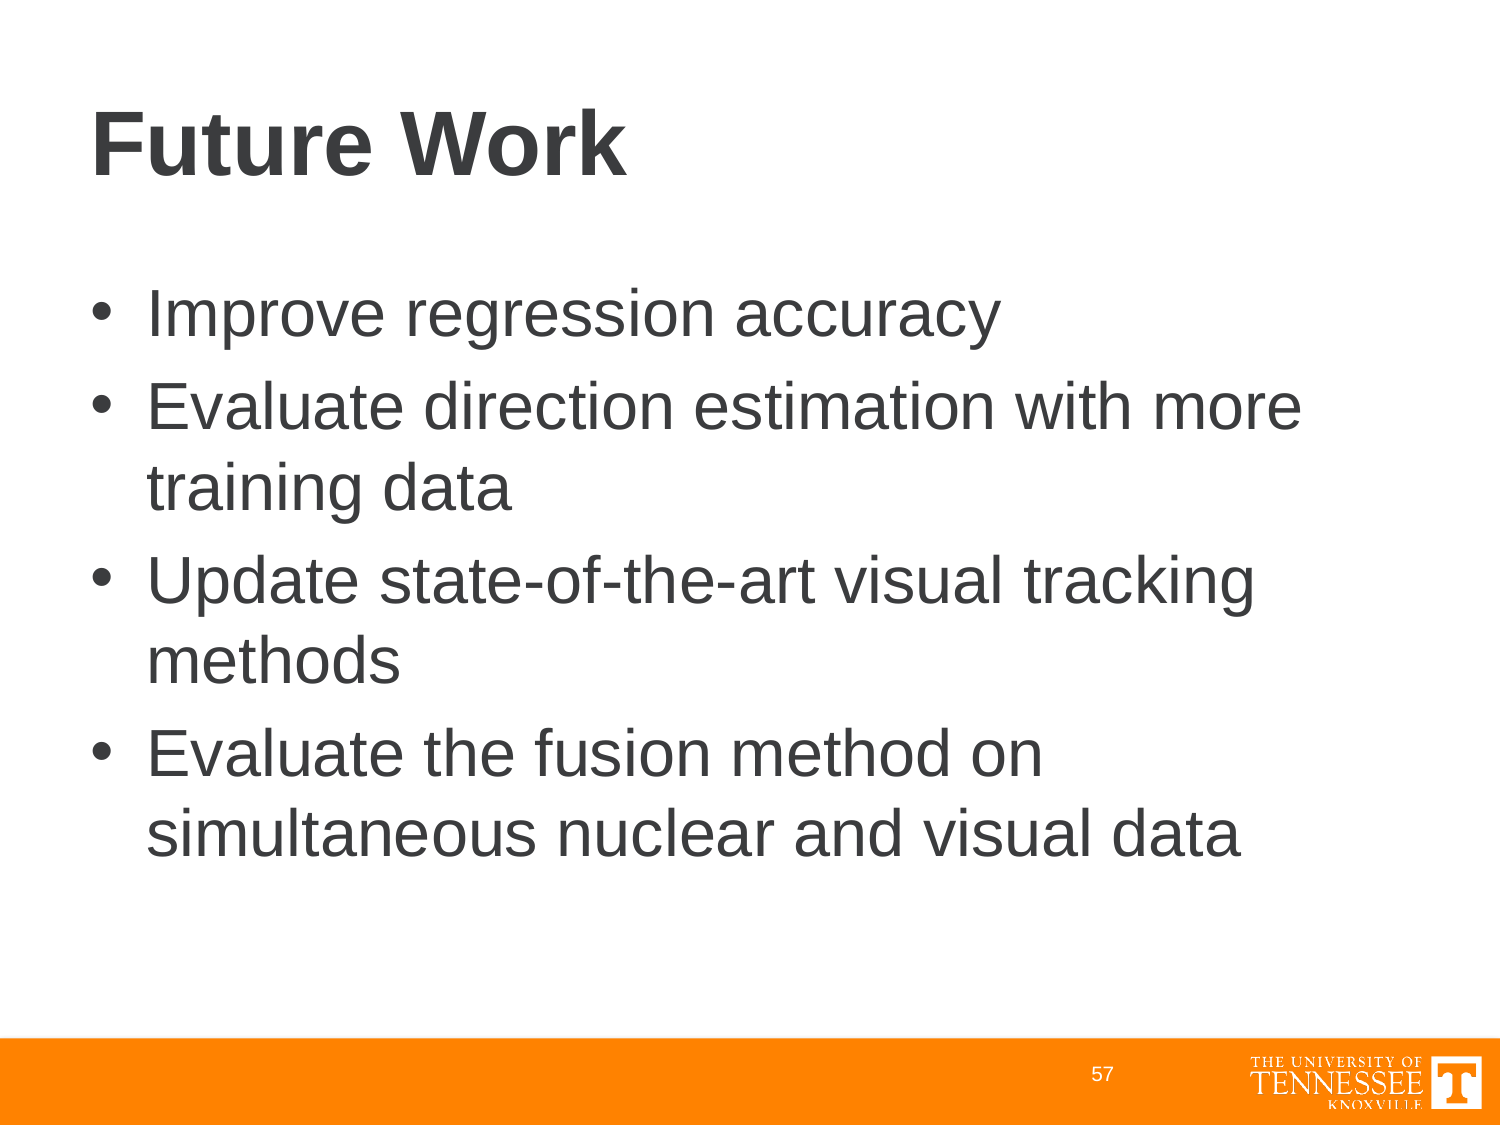

# Future Work
Improve regression accuracy
Evaluate direction estimation with more training data
Update state-of-the-art visual tracking methods
Evaluate the fusion method on simultaneous nuclear and visual data
57